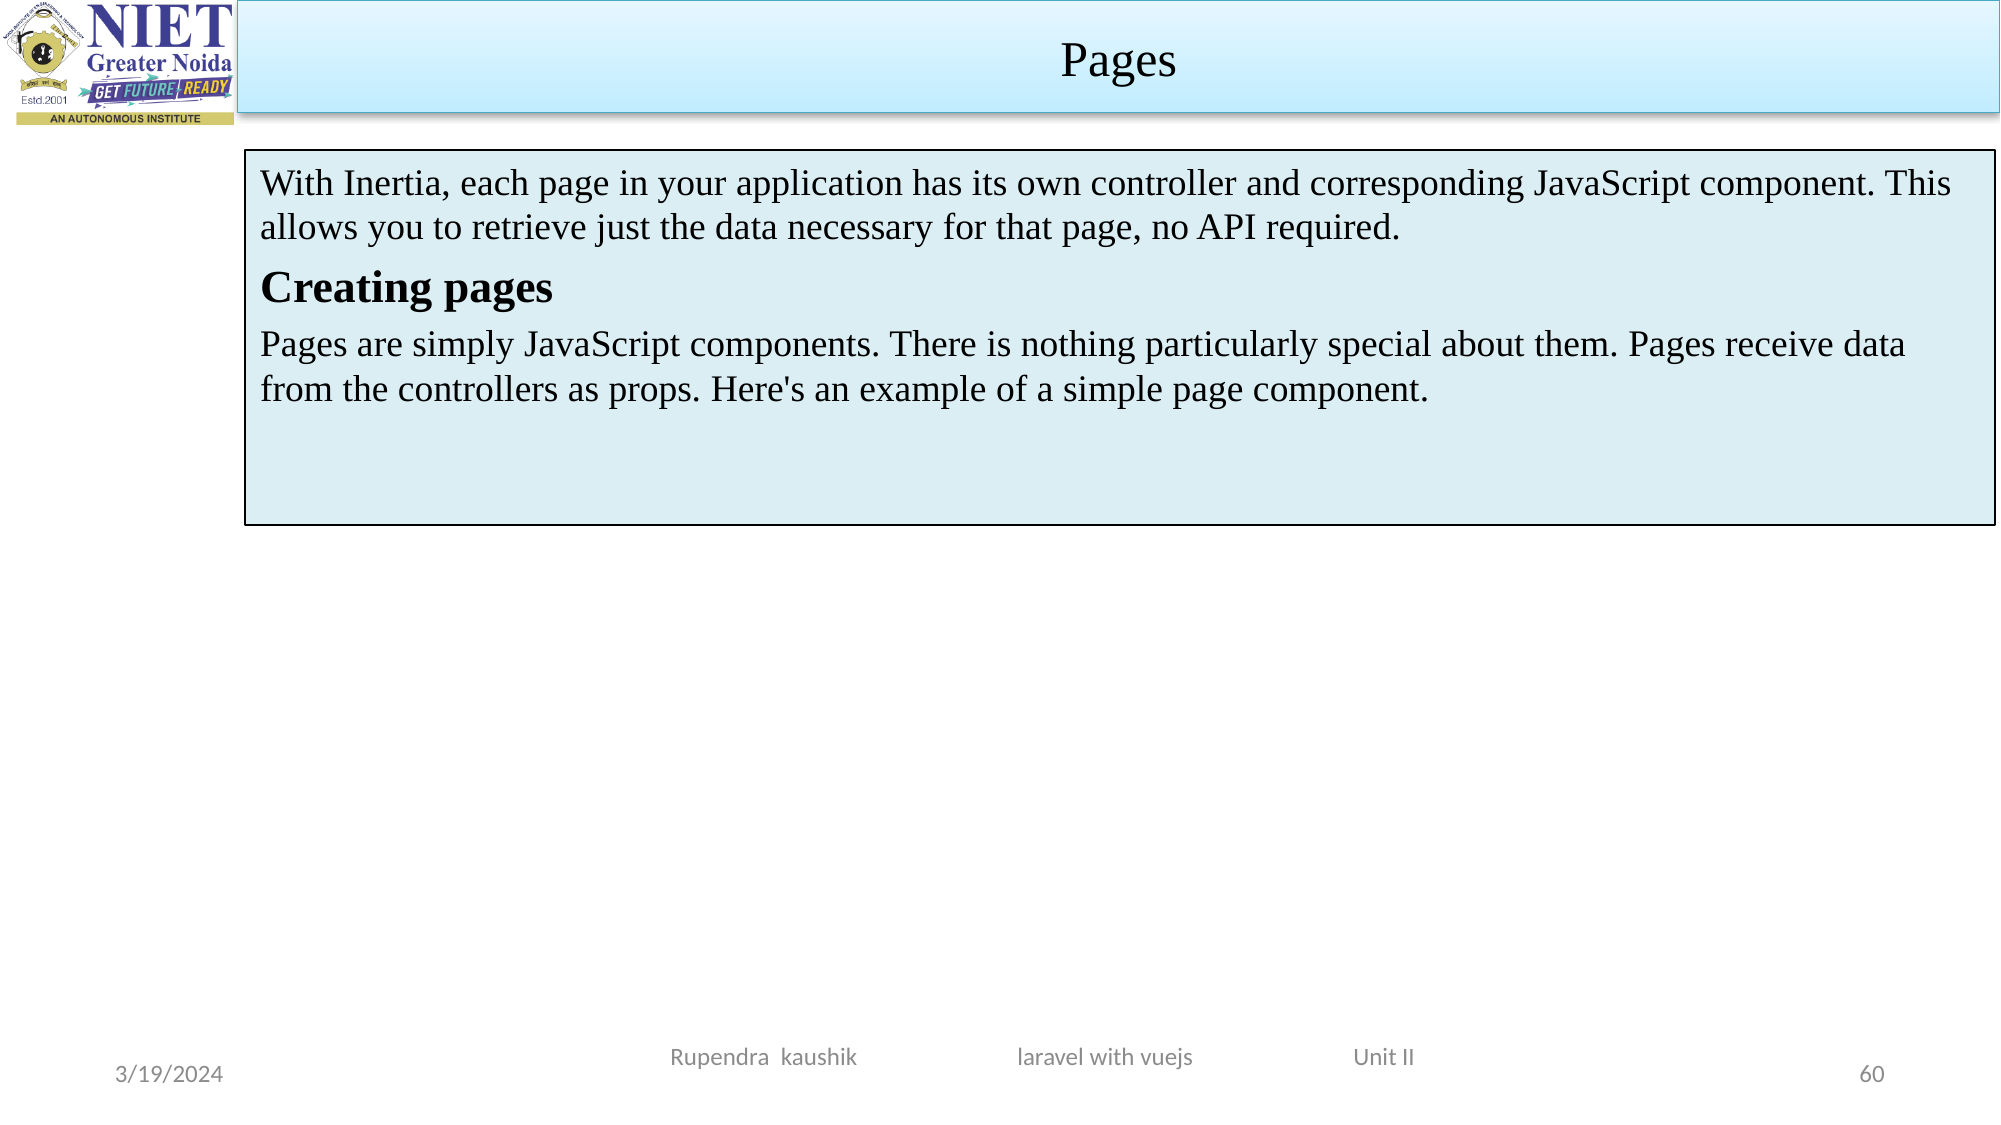

Pages
With Inertia, each page in your application has its own controller and corresponding JavaScript component. This allows you to retrieve just the data necessary for that page, no API required.
Creating pages
Pages are simply JavaScript components. There is nothing particularly special about them. Pages receive data from the controllers as props. Here's an example of a simple page component.

Rupendra  kaushik                            laravel with vuejs                            Unit II
3/19/2024
60